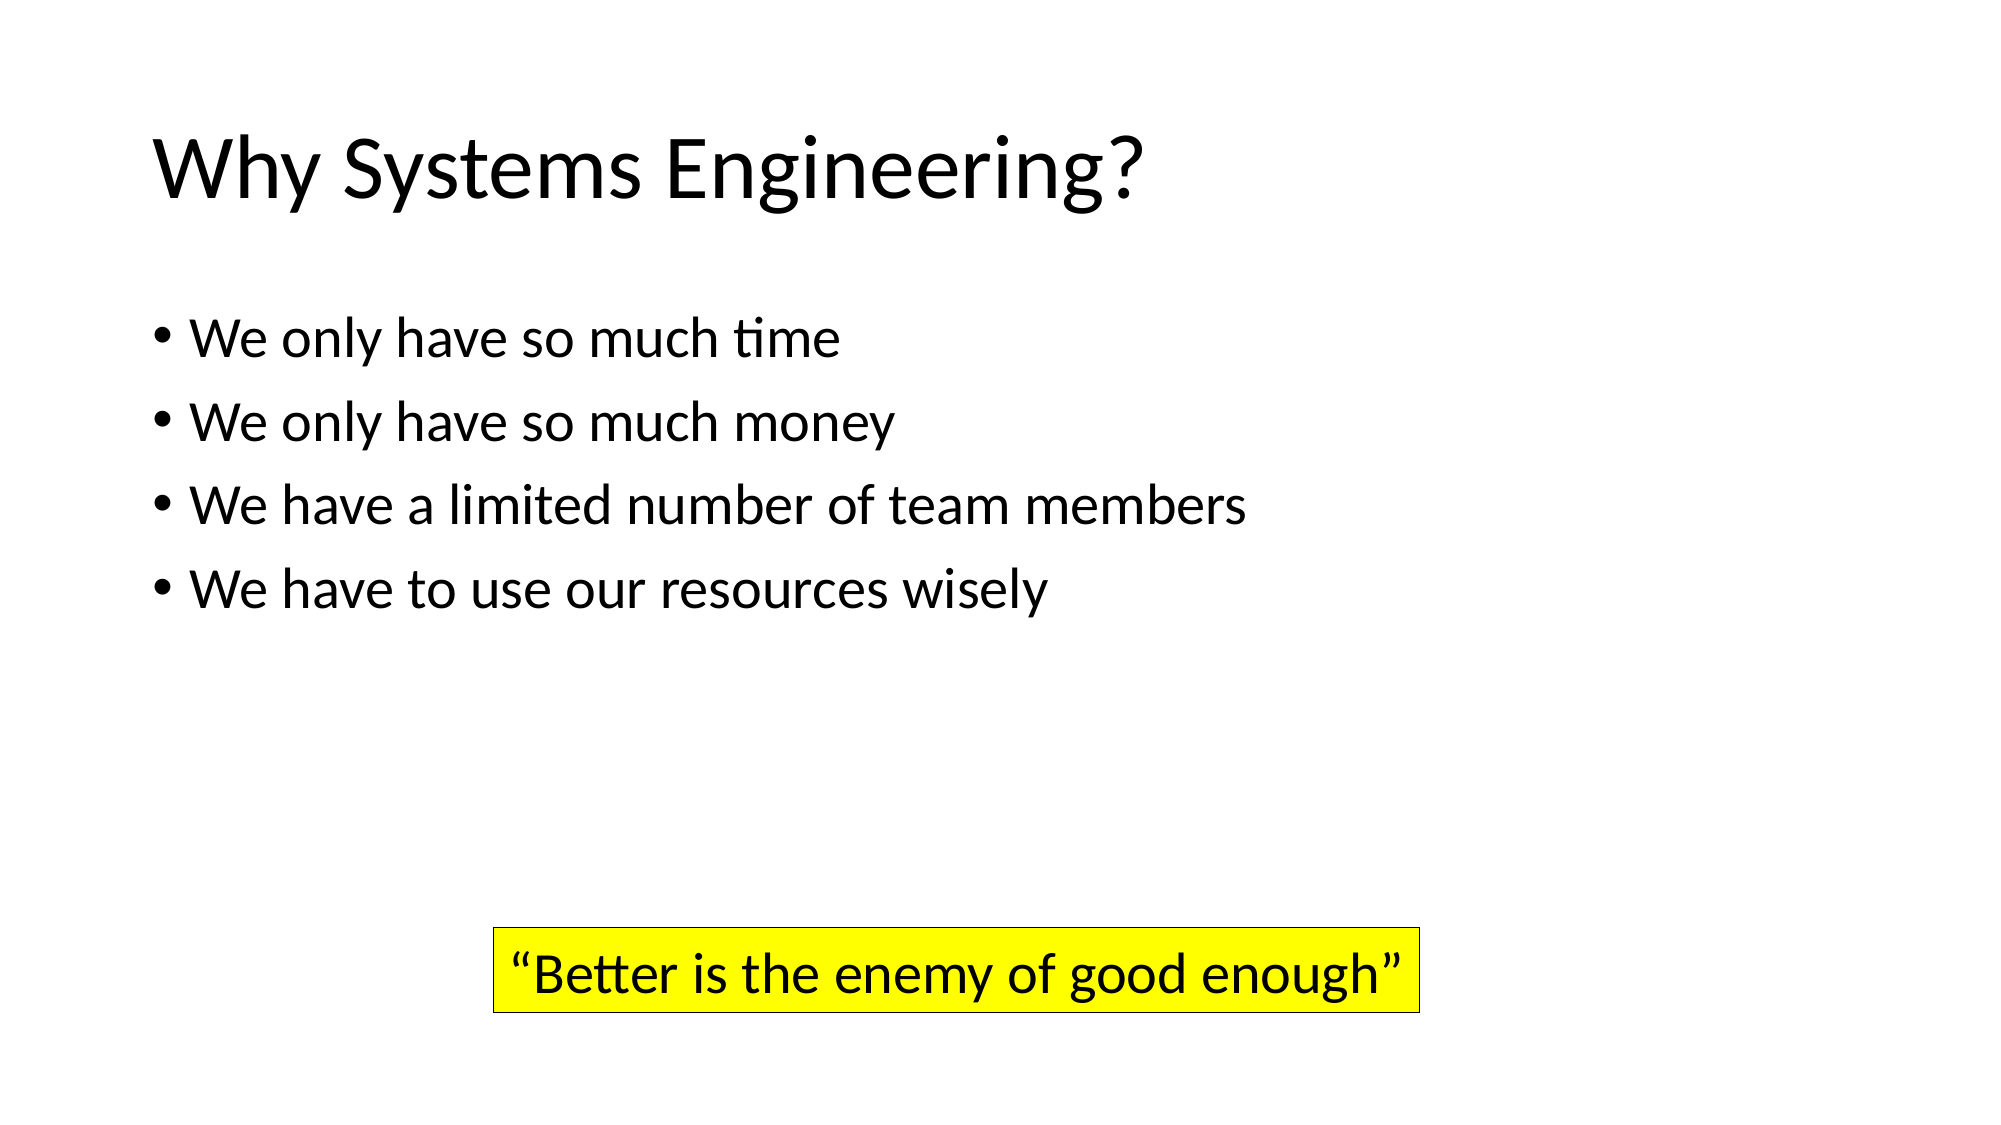

# Why Systems Engineering?
We only have so much time
We only have so much money
We have a limited number of team members
We have to use our resources wisely
“Better is the enemy of good enough”